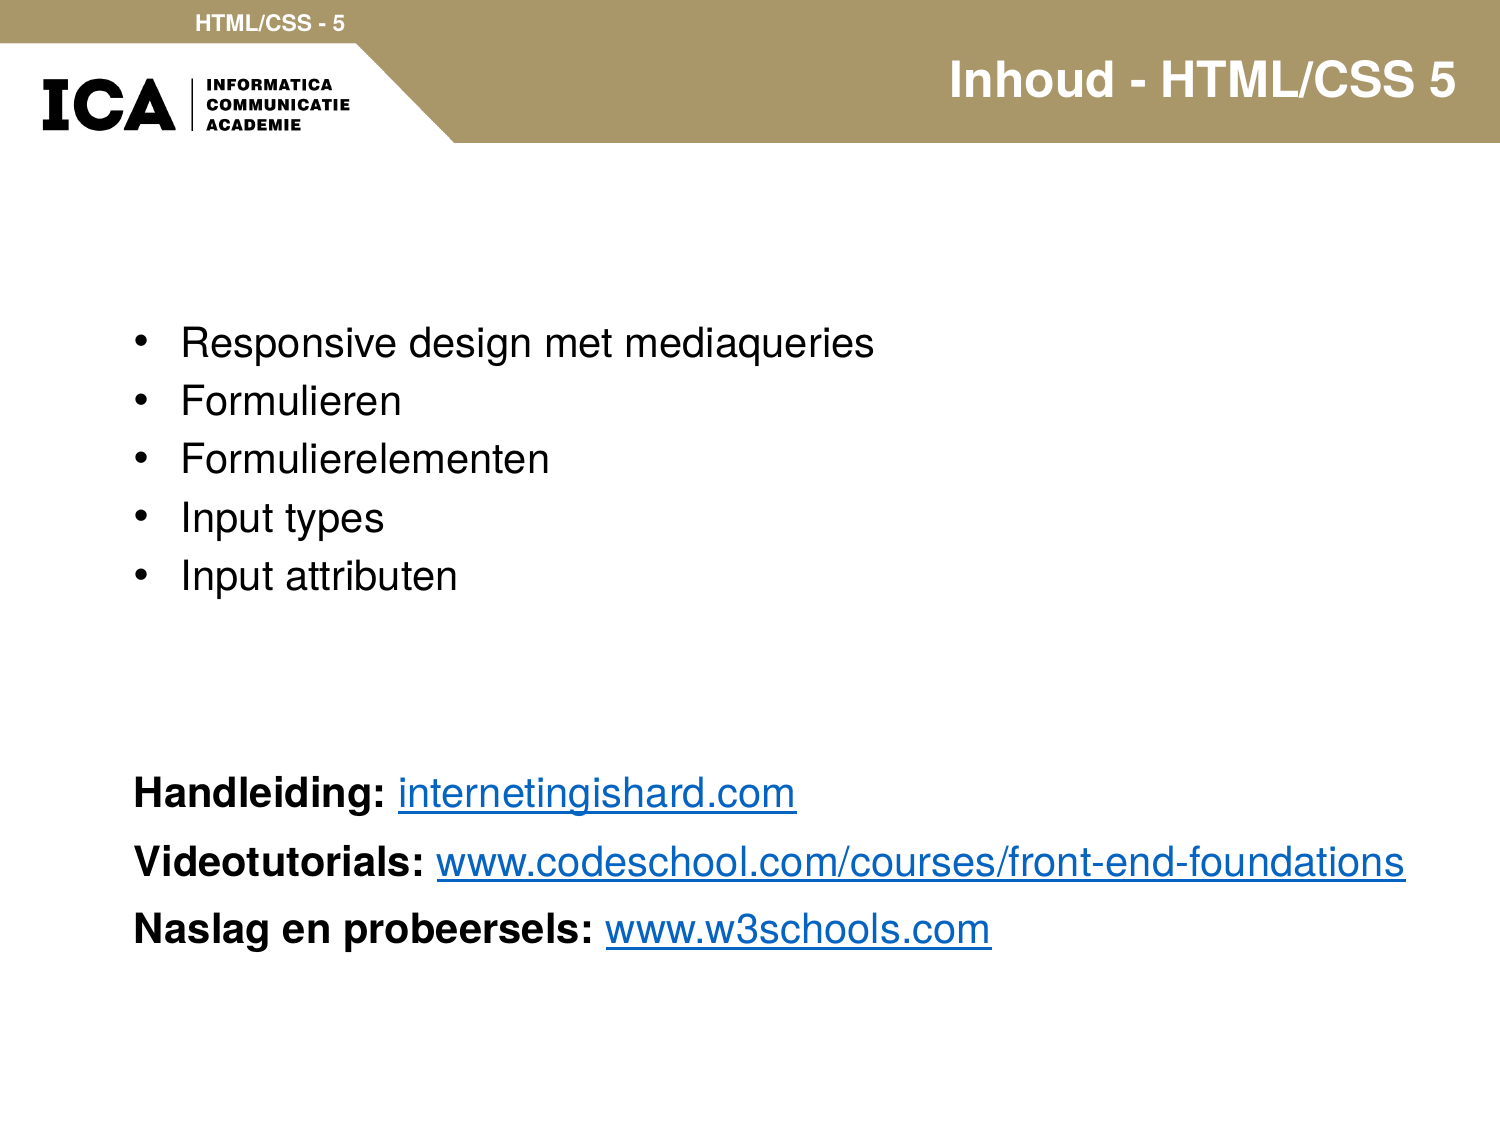

# Inhoud - HTML/CSS 5
Responsive design met mediaqueries
Formulieren
Formulierelementen
Input types
Input attributen

Handleiding: internetingishard.com
Videotutorials: www.codeschool.com/courses/front-end-foundations
Naslag en probeersels: www.w3schools.com